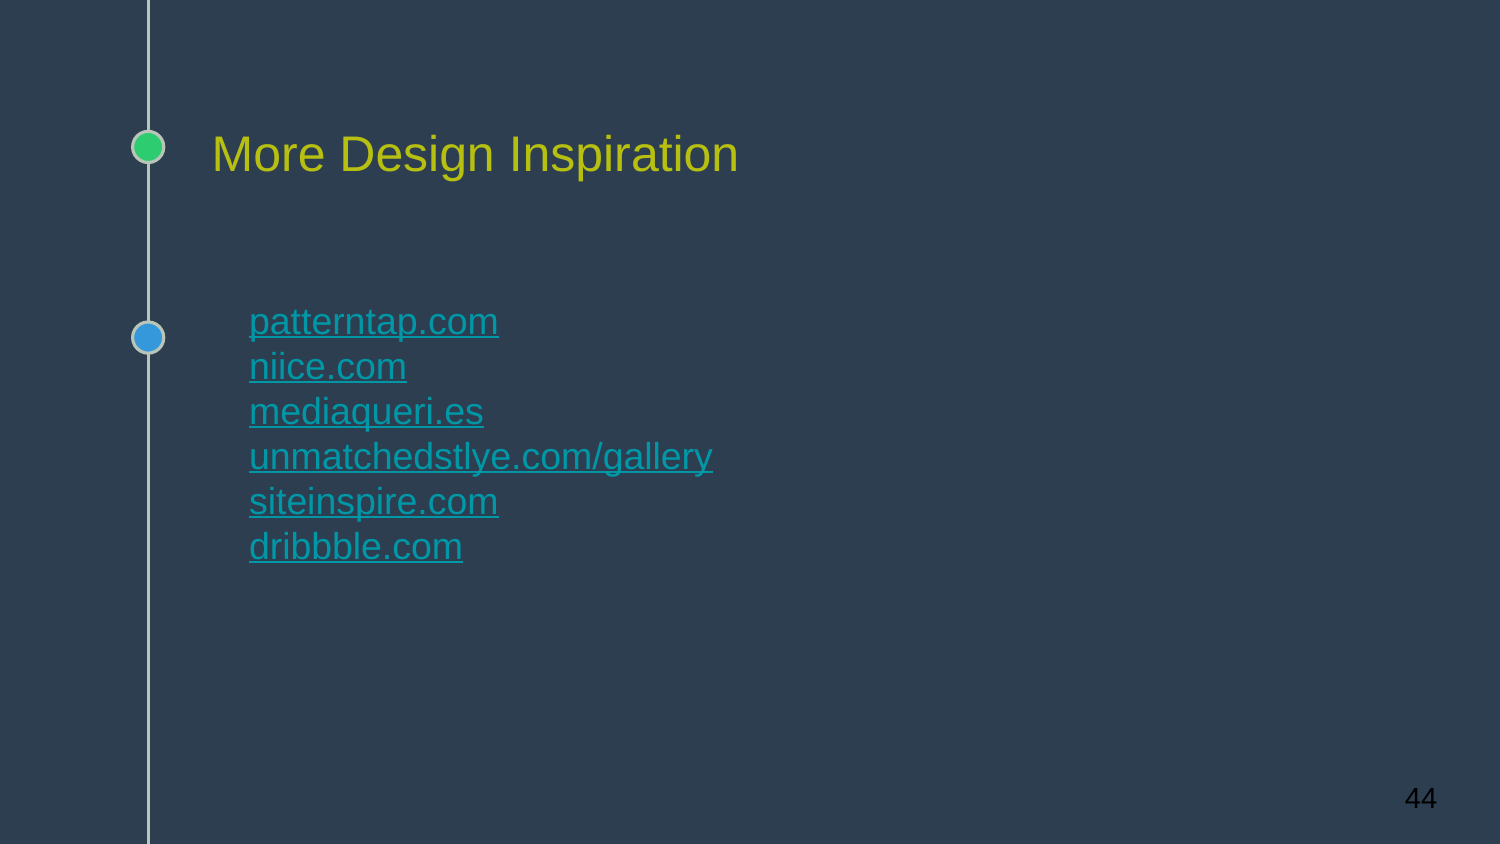

# More Design Inspiration
patterntap.com
niice.com
mediaqueri.es
unmatchedstlye.com/gallery
siteinspire.com
dribbble.com
44